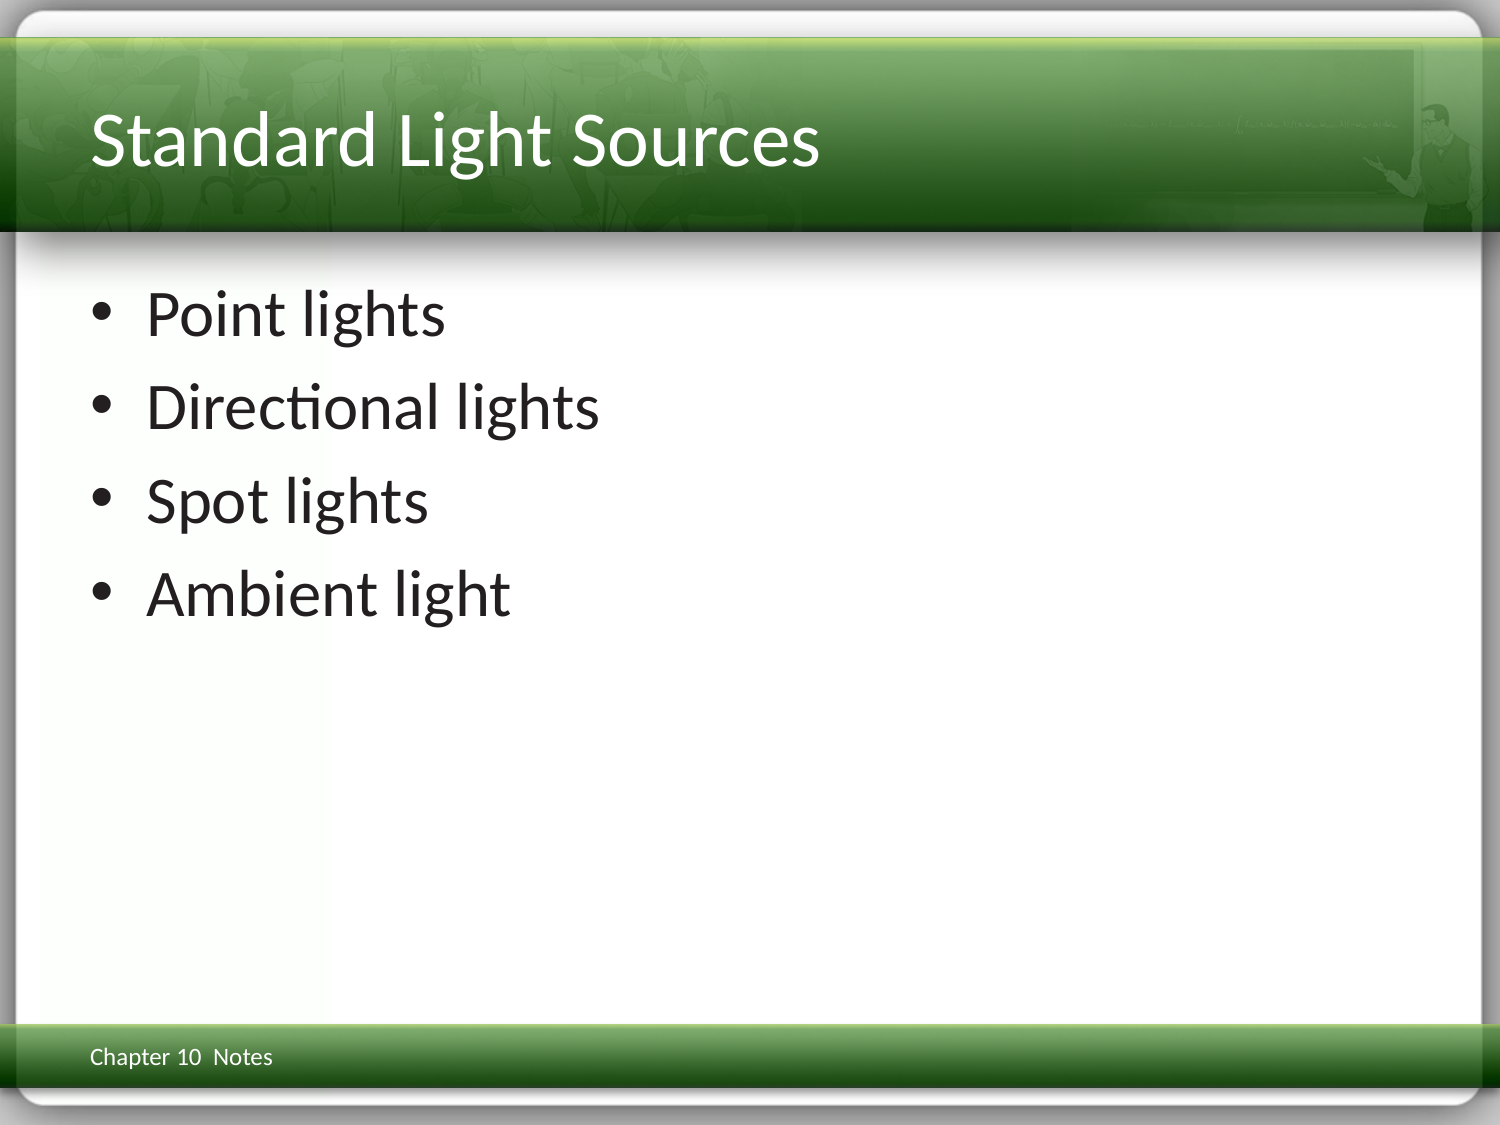

# Standard Light Sources
Point lights
Directional lights
Spot lights
Ambient light

Chapter 10  Notes
3D Math Primer for Graphics & Game Dev
184